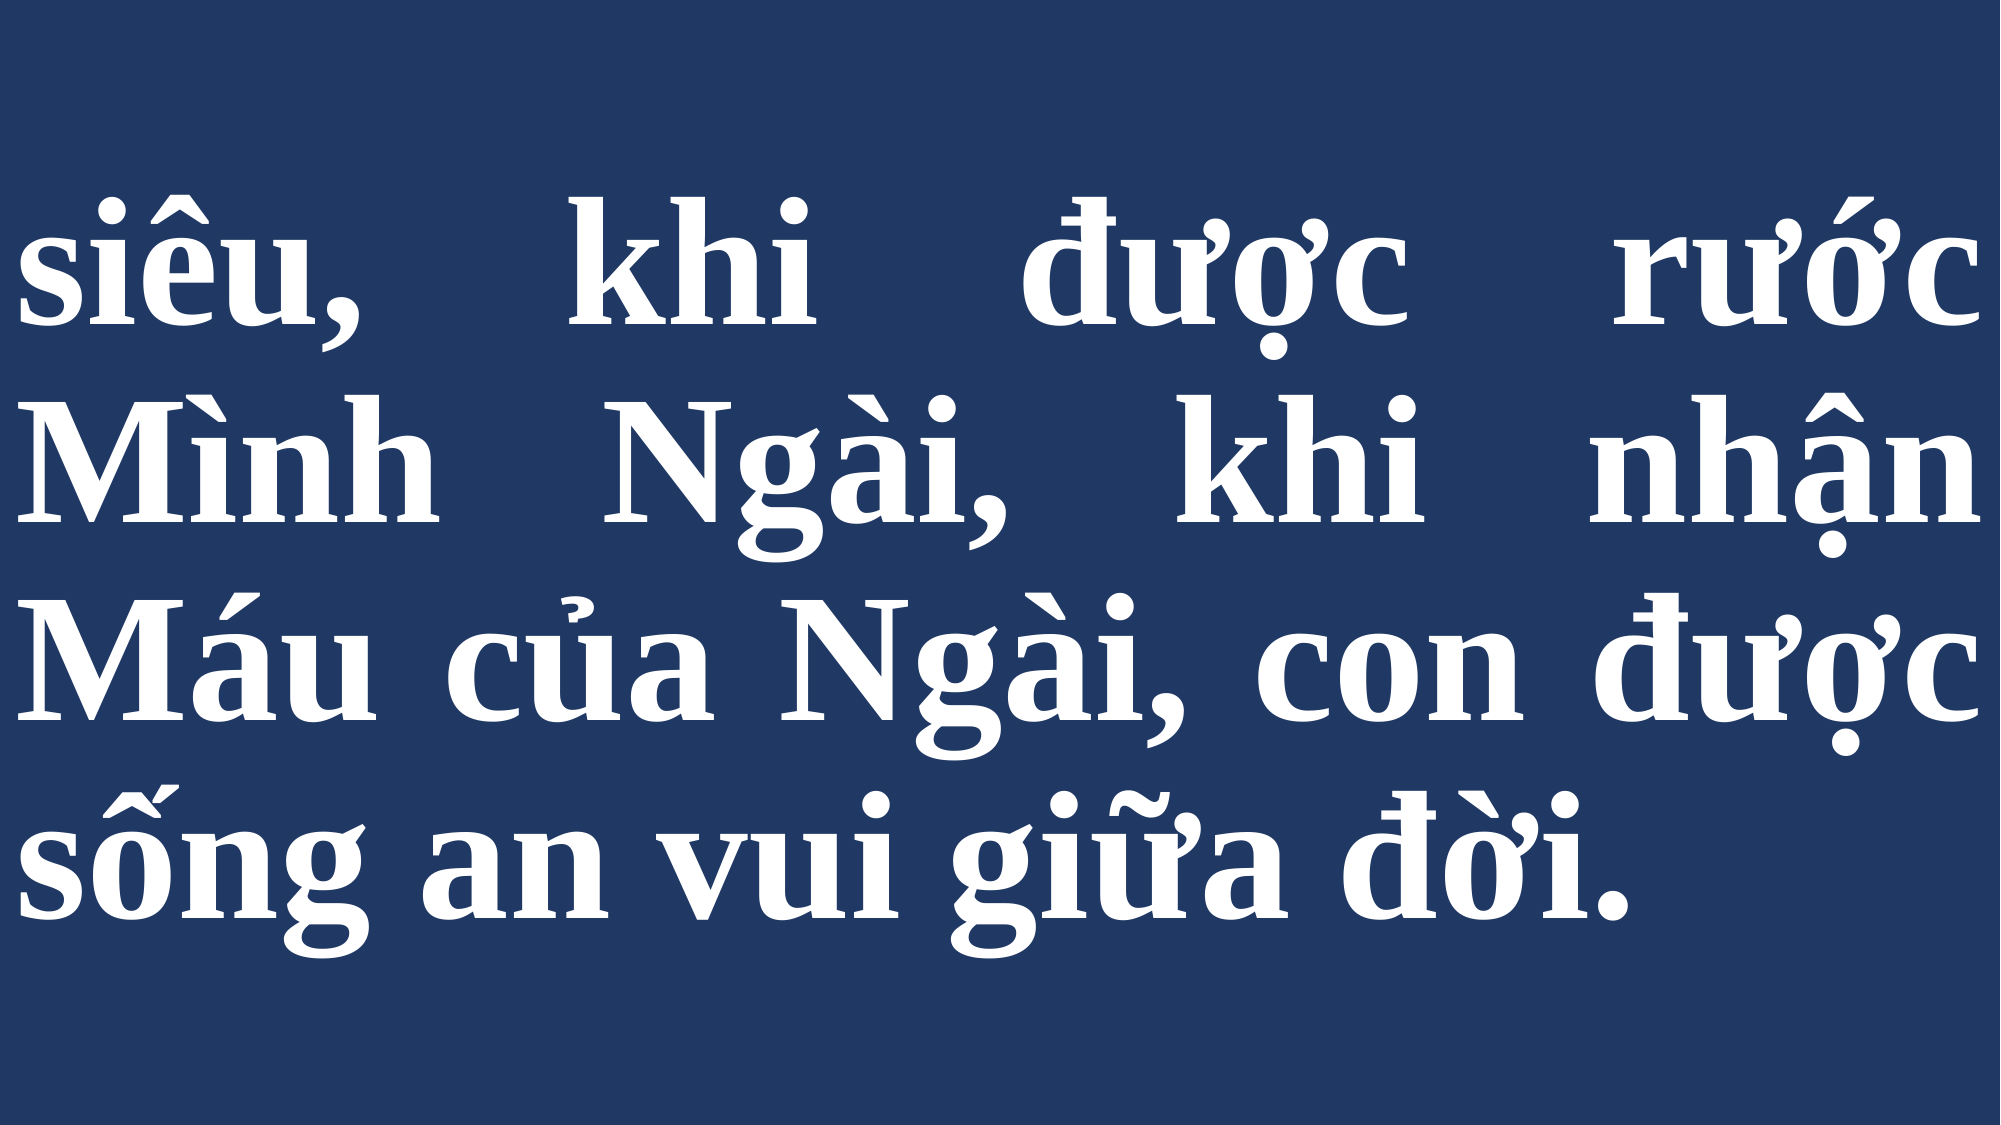

# siêu, khi được rước Mình Ngài, khi nhận Máu của Ngài, con được sống an vui giữa đời.